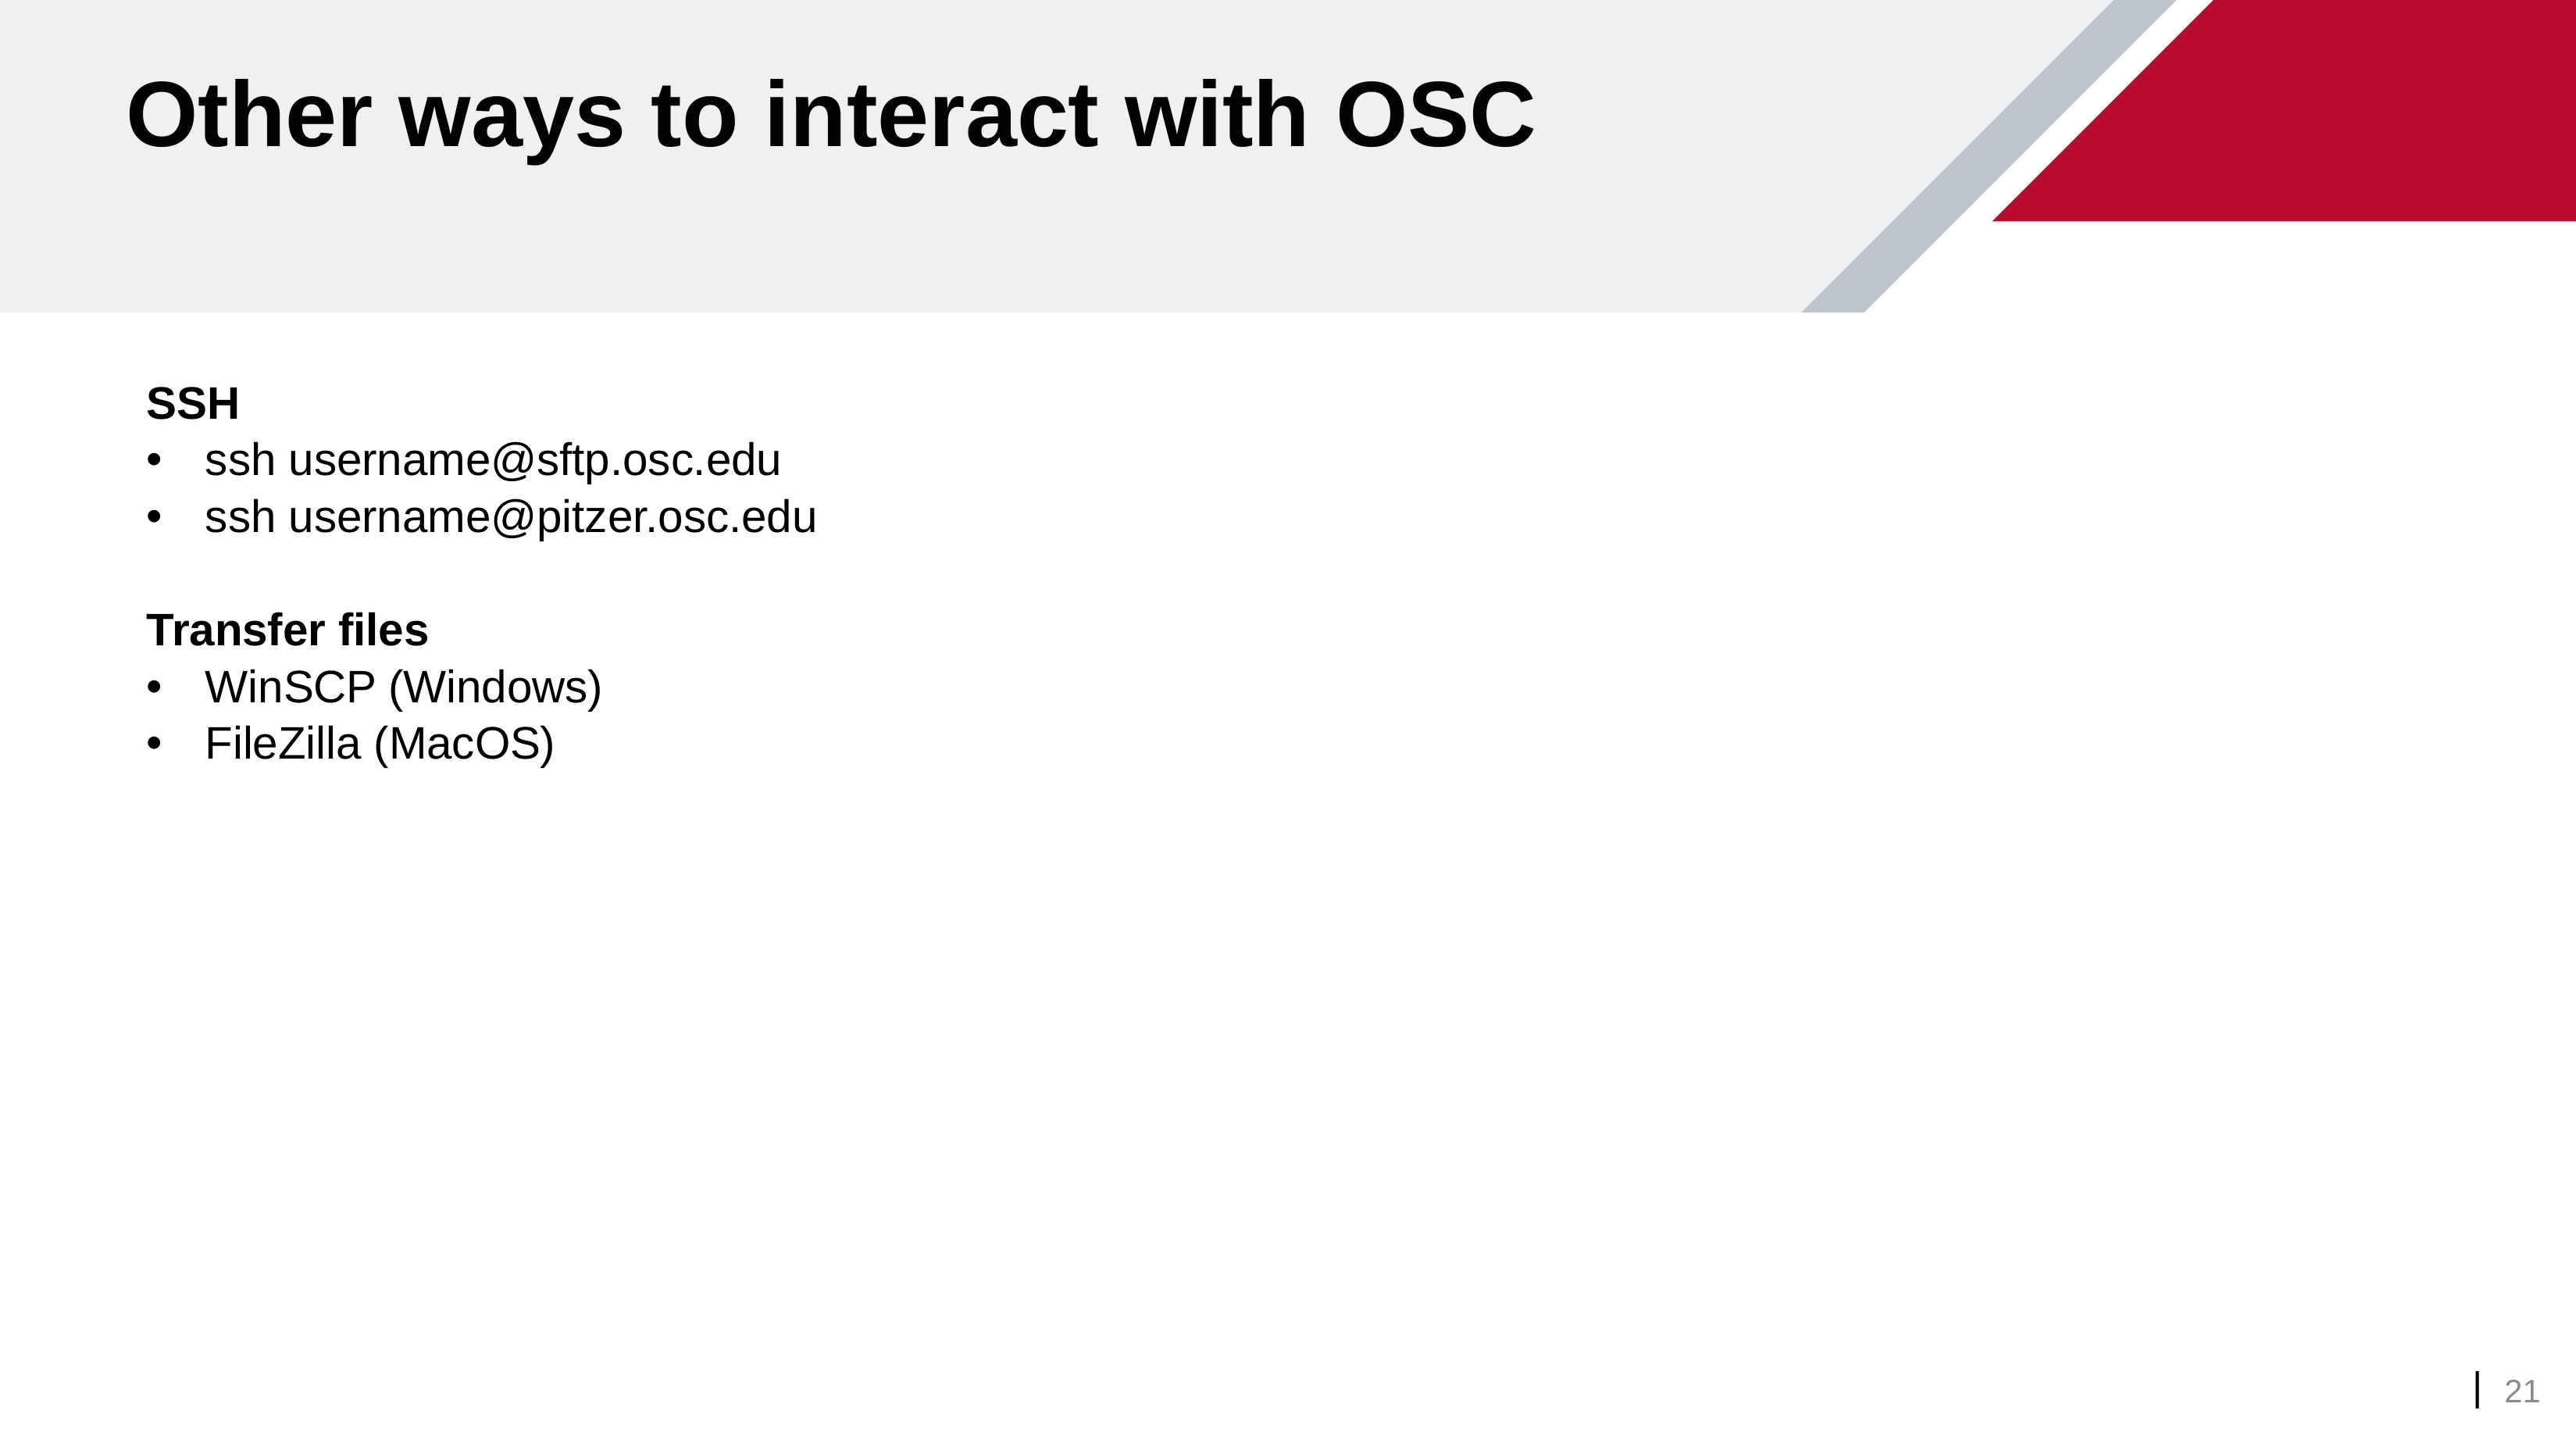

Other ways to interact with OSC
SSH
ssh username@sftp.osc.edu
ssh username@pitzer.osc.edu

Transfer files
WinSCP (Windows)
FileZilla (MacOS)

21